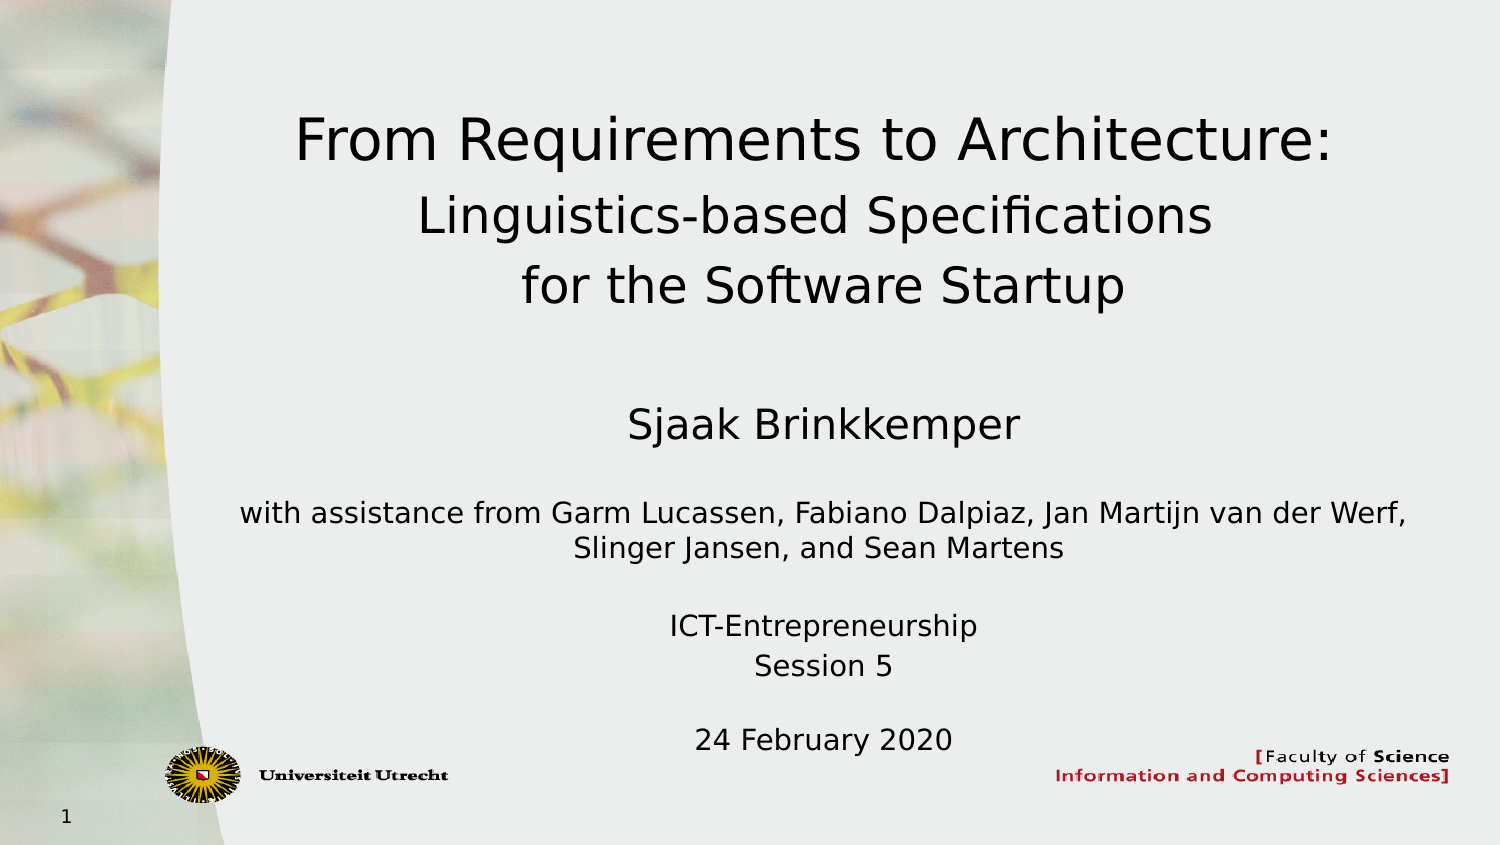

# From Requirements to Architecture: Linguistics-based Specifications for the Software Startup
Sjaak Brinkkemper

with assistance from Garm Lucassen, Fabiano Dalpiaz, Jan Martijn van der Werf, Slinger Jansen, and Sean Martens
ICT-Entrepreneurship
Session 5
24 February 2020